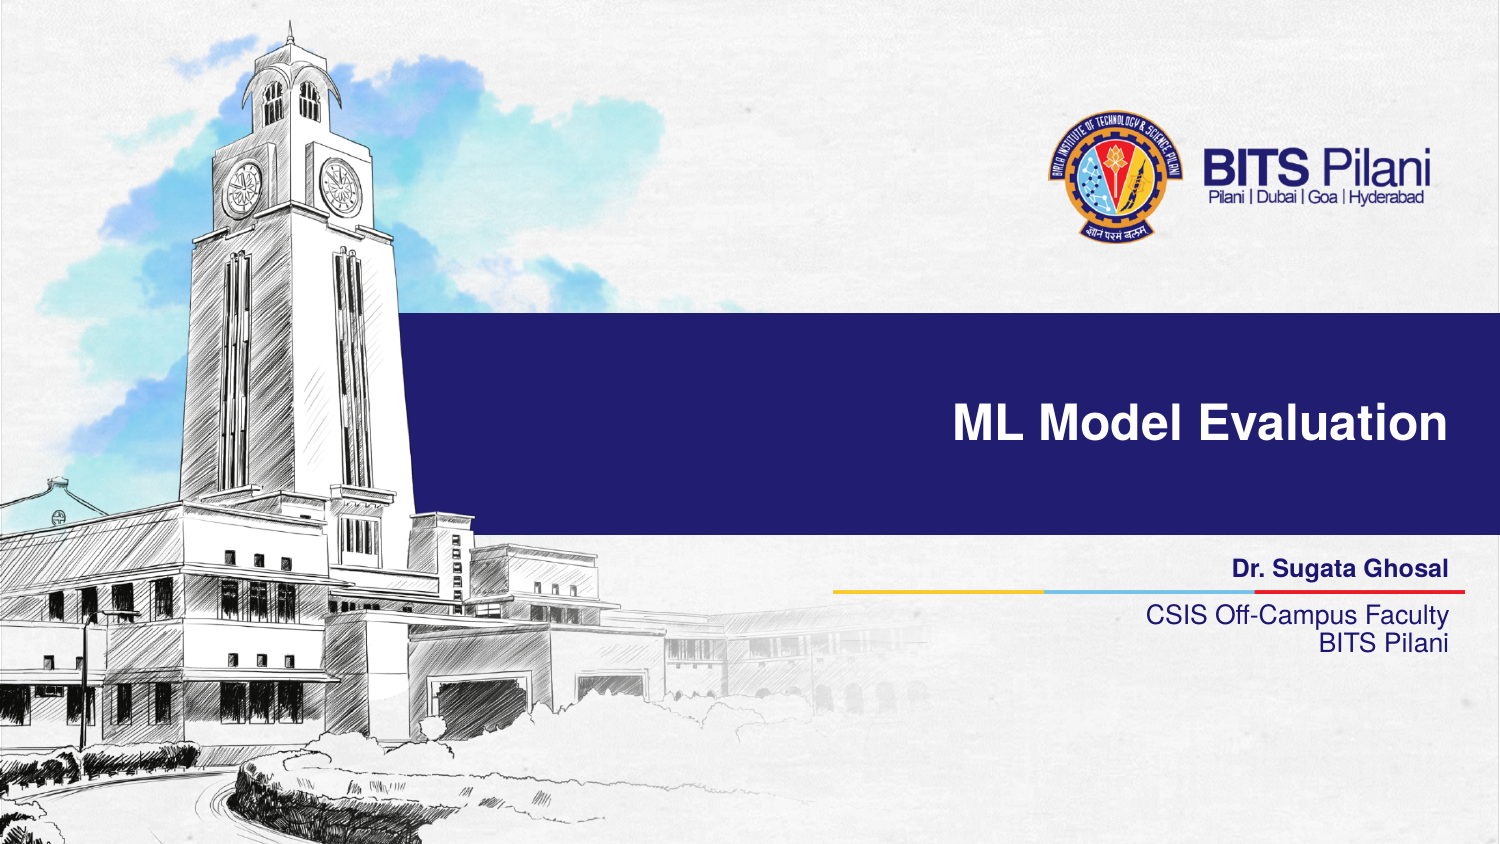

# ML Model Evaluation
Dr. Sugata Ghosal
CSIS Off-Campus Faculty
BITS Pilani